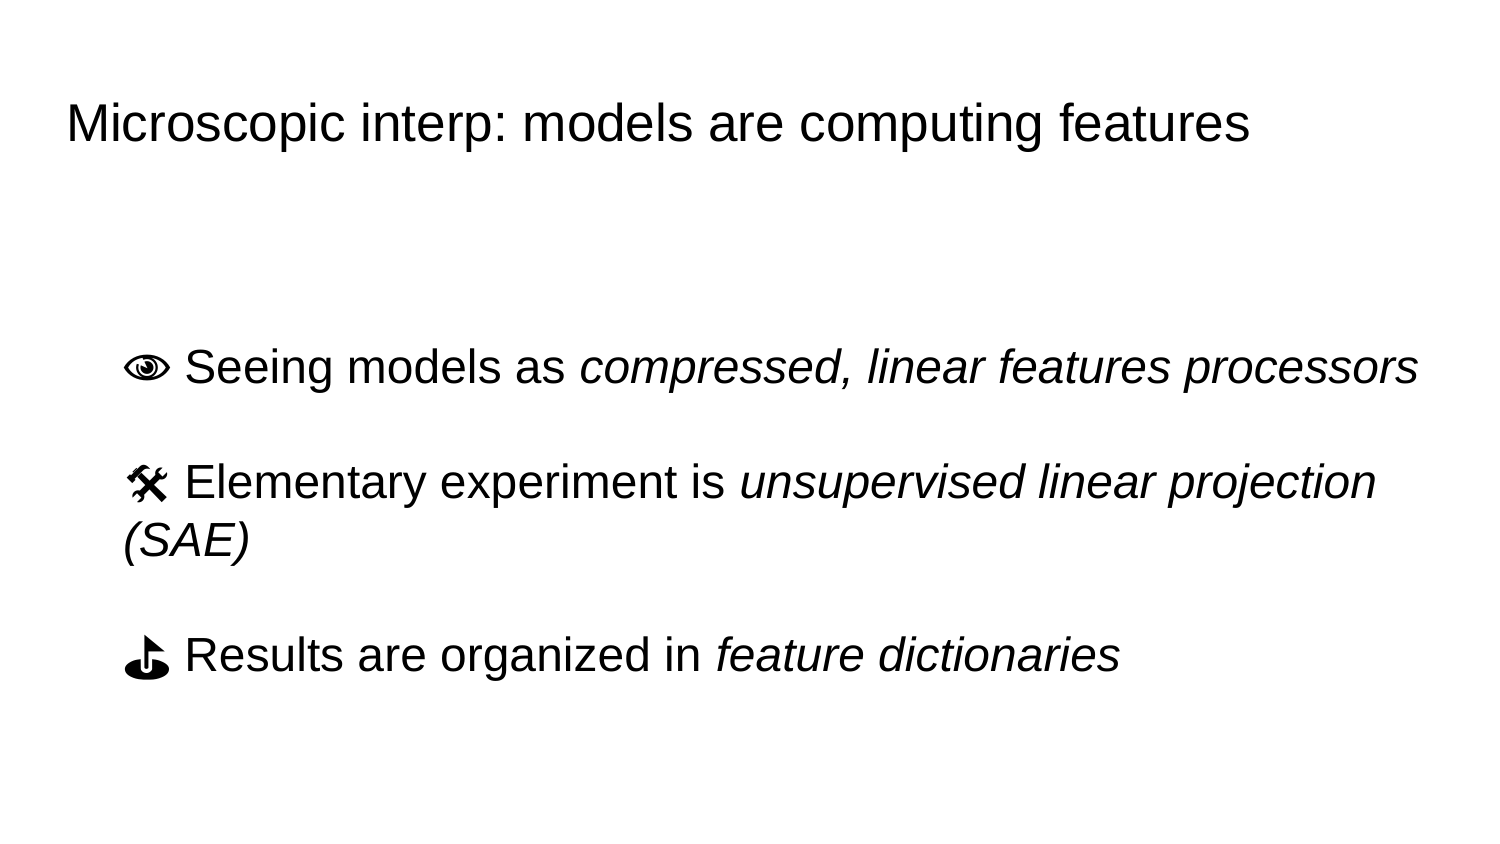

# Microscopic interp: models are computing features
👁️ Seeing models as compressed, linear features processors

🛠️ Elementary experiment is unsupervised linear projection (SAE)

⛳️ Results are organized in feature dictionaries